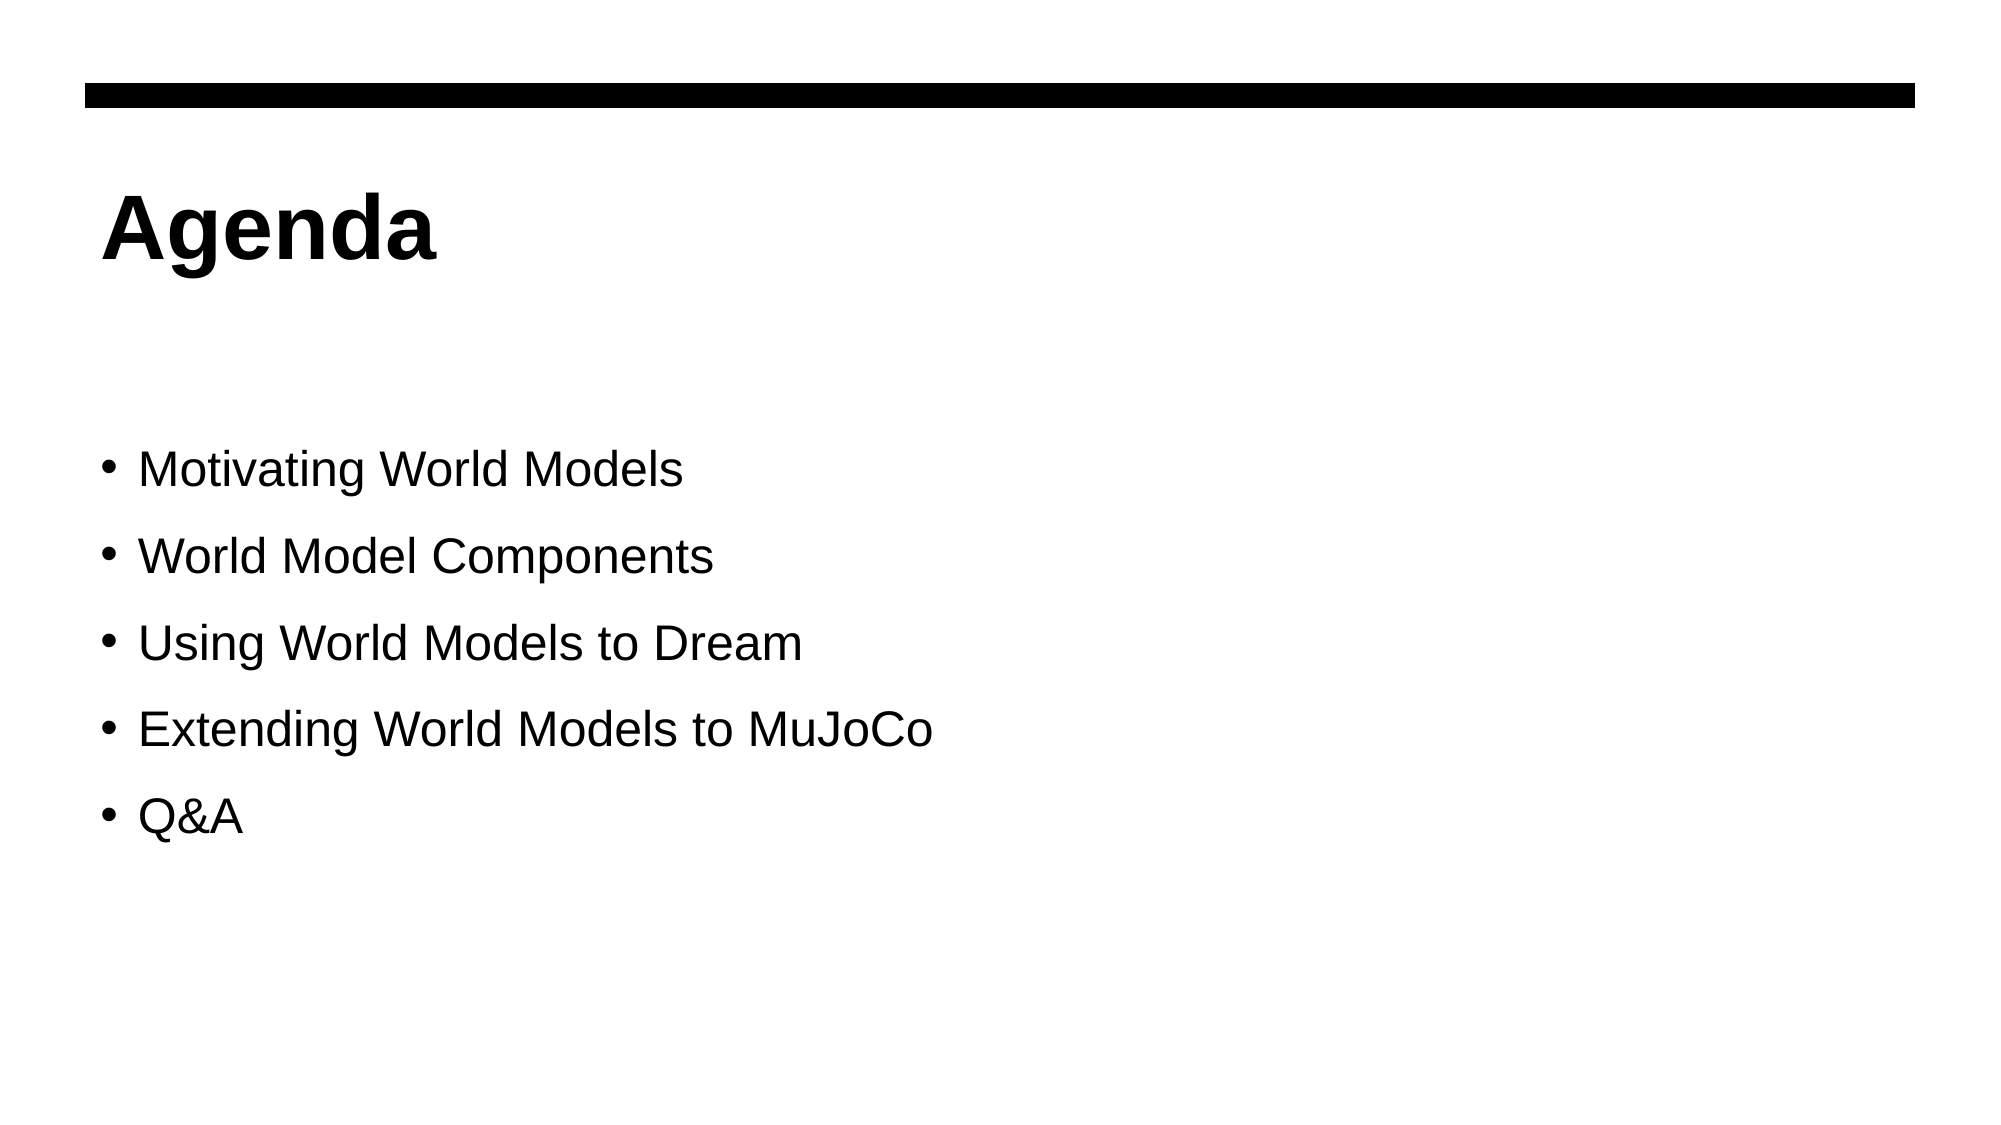

# Agenda
Motivating World Models
World Model Components
Using World Models to Dream
Extending World Models to MuJoCo
Q&A